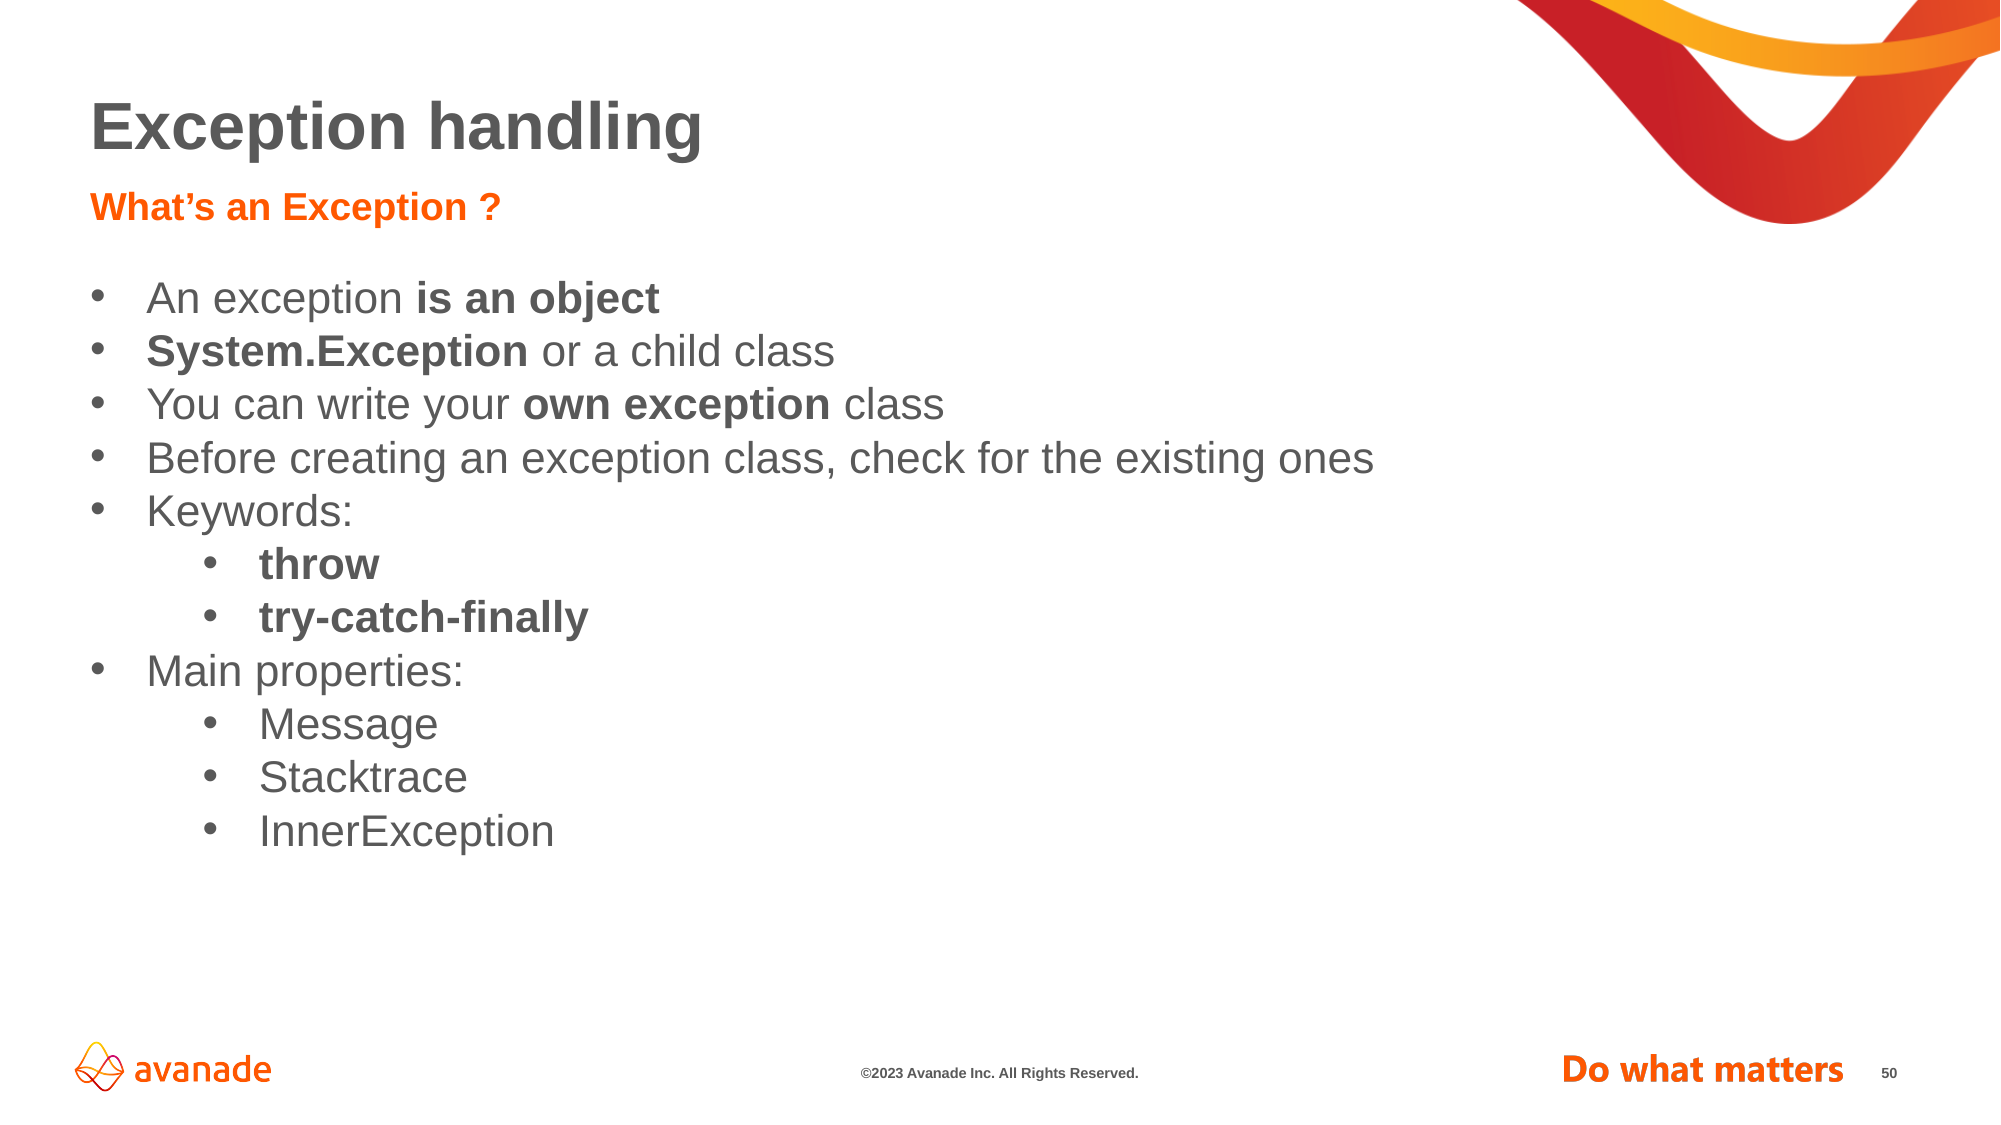

# Exception handling
What’s an Exception ?
An exception is an object
System.Exception or a child class
You can write your own exception class
Before creating an exception class, check for the existing ones
Keywords:
throw
try-catch-finally
Main properties:
Message
Stacktrace
InnerException
50